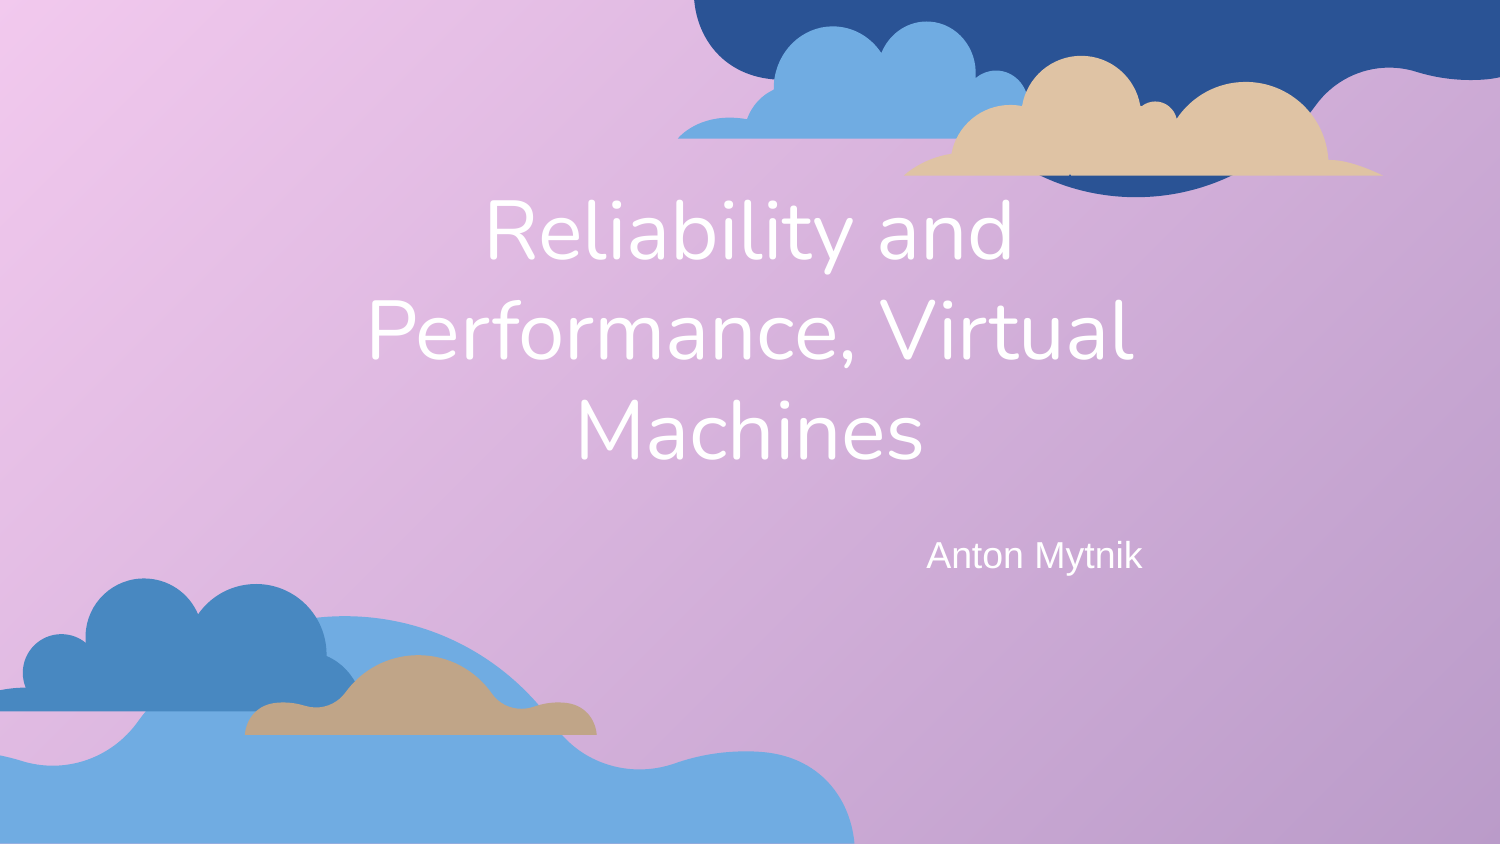

Reliability and Performance, Virtual Machines
# Anton Mytnik